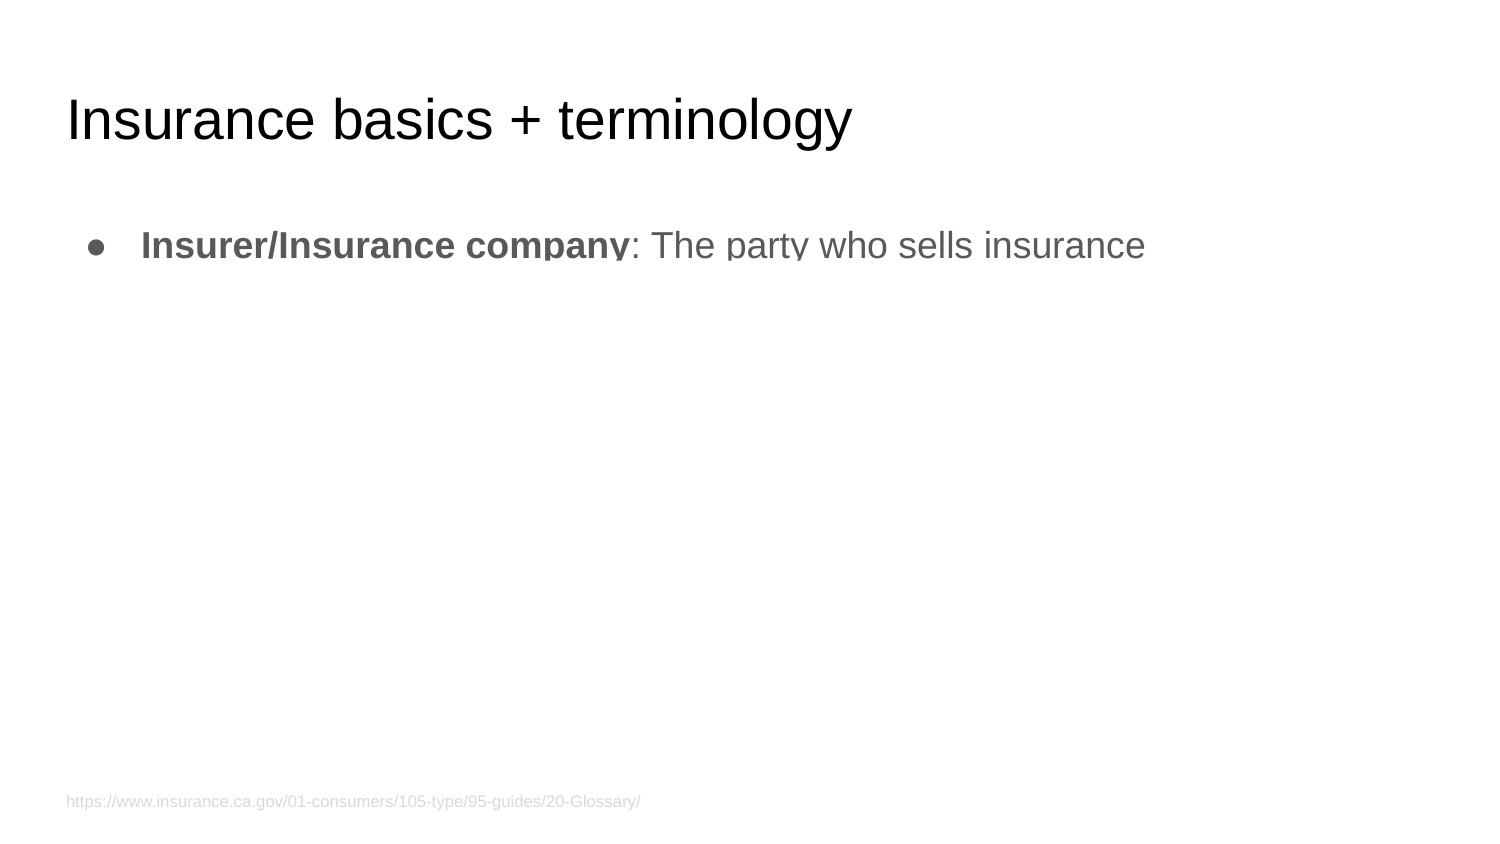

# Insurance basics + terminology
Insurer/Insurance company: The party who sells insurance
Insuree/insured/policyholder/claimant: The party who buys insurance
Policy: A contract between insurer and insuree specifying terms of insurance
Premium: The amount paid monthly/annually to keep the policy active
Retention/Deductible: Amount that policyholder is liable for (even with policy)
Limit: Maximum amount a policy will pay a policyholder
Exclusions: Clauses and conditions that are not covered by the policy
Underwriting: The process of creating a policy

https://www.insurance.ca.gov/01-consumers/105-type/95-guides/20-Glossary/